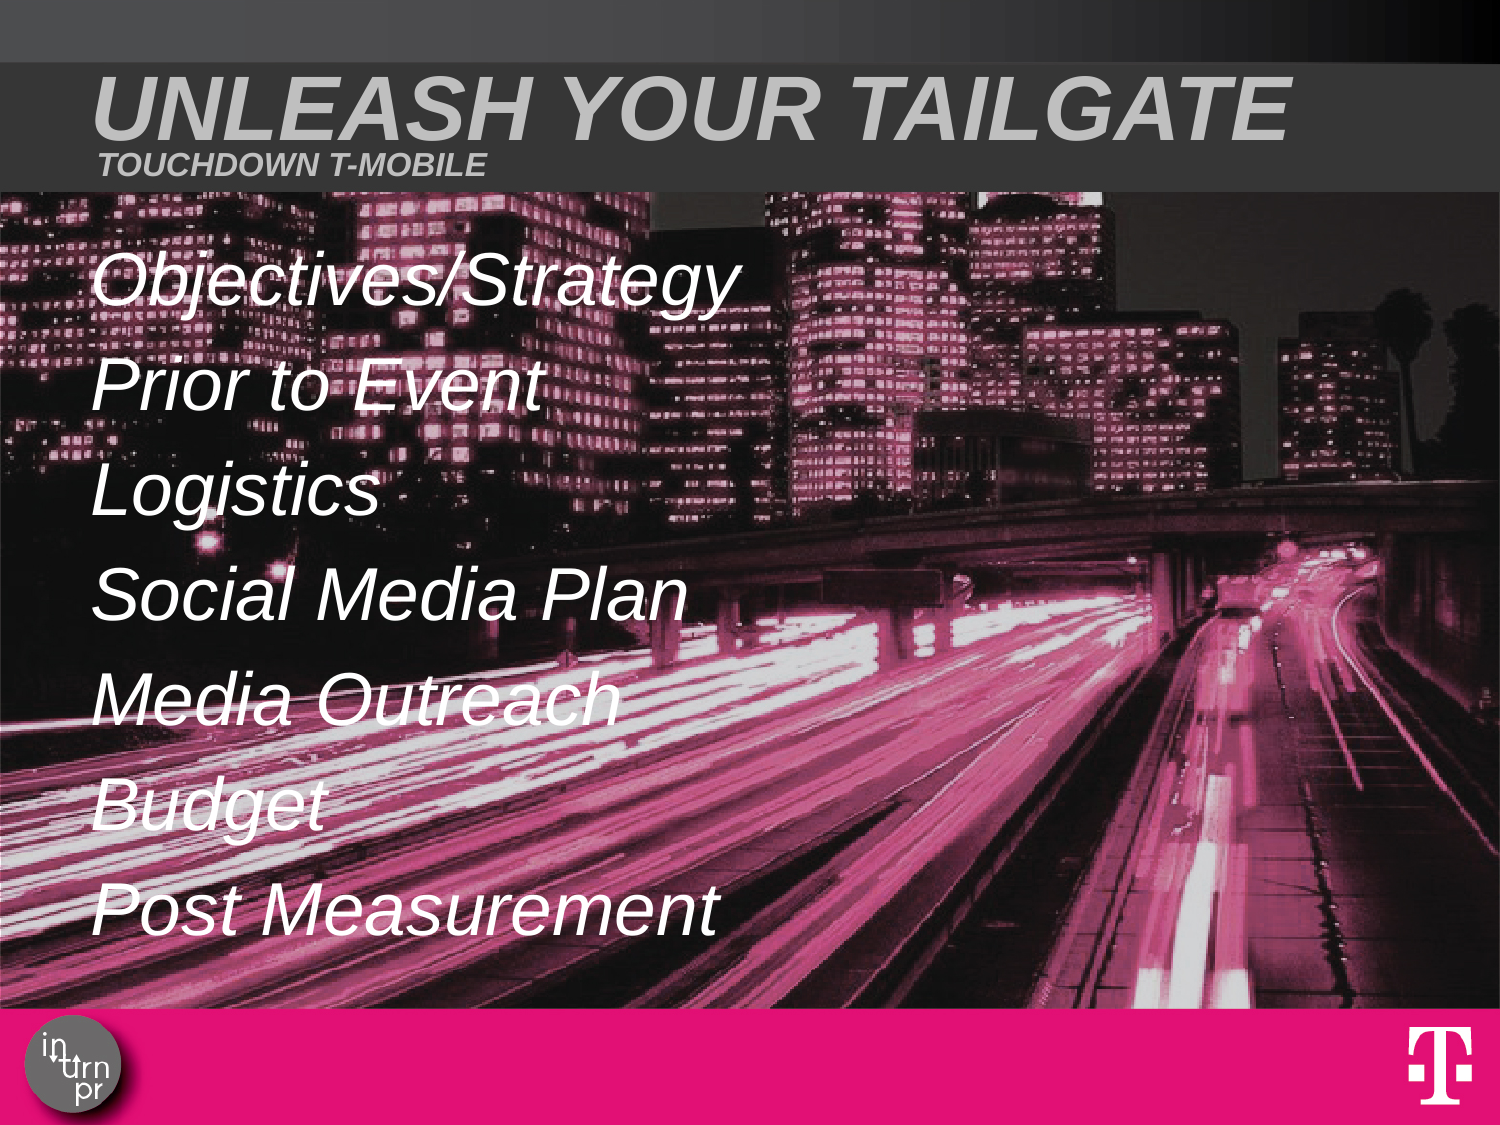

# UNLEASH YOUR TAILGATE
TOUCHDOWN T-MOBILE
Objectives/Strategy
Prior to Event
Logistics
Social Media Plan
Media Outreach
Budget
Post Measurement